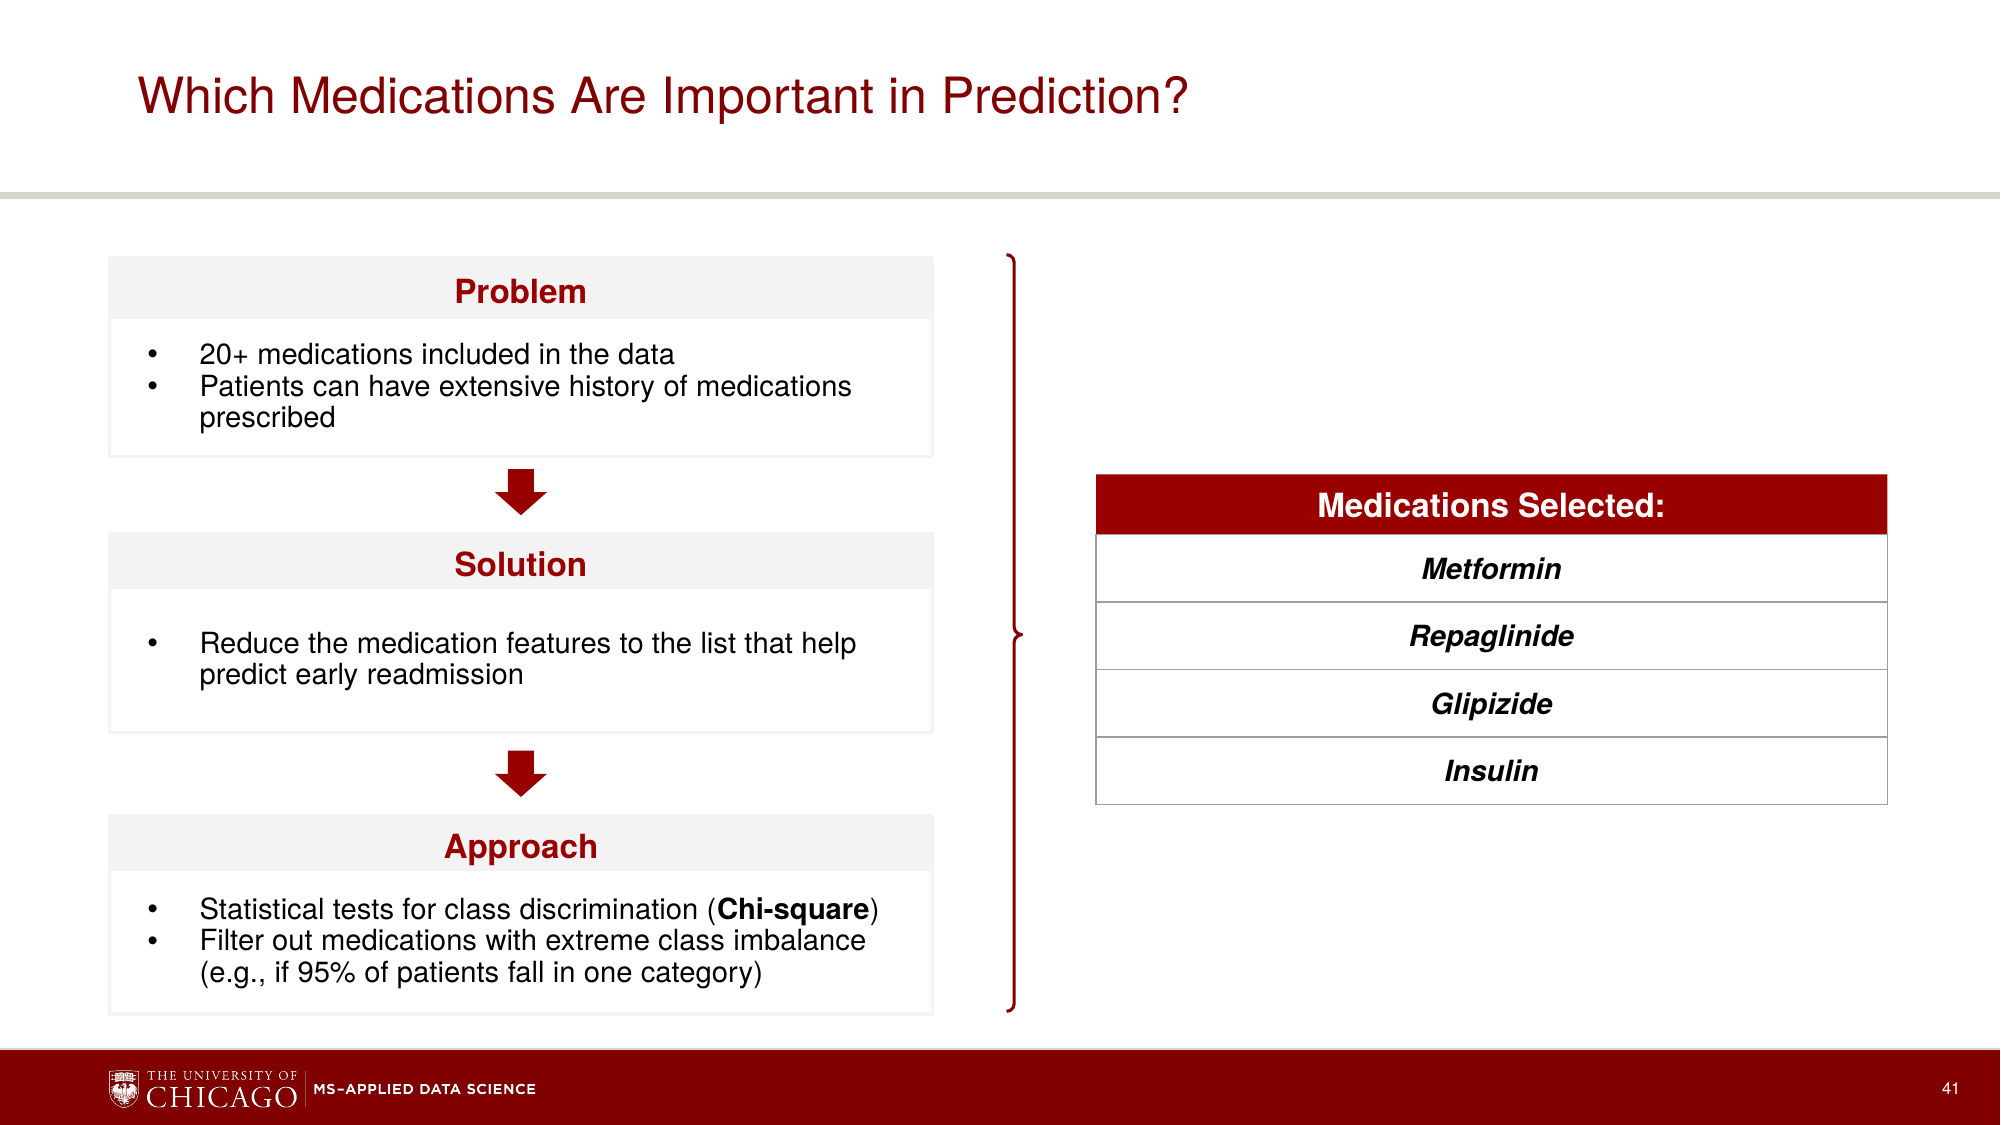

# Which Medications Are Important in Prediction?

Problem
20+ medications included in the data
Patients can have extensive history of medications prescribed

Medications Selected:
Solution
Reduce the medication features to the list that help predict early readmission
| Metformin |
| --- |
| Repaglinide |
| Glipizide |
| Insulin |

Approach
Statistical tests for class discrimination (Chi-square)
Filter out medications with extreme class imbalance (e.g., if 95% of patients fall in one category)
41